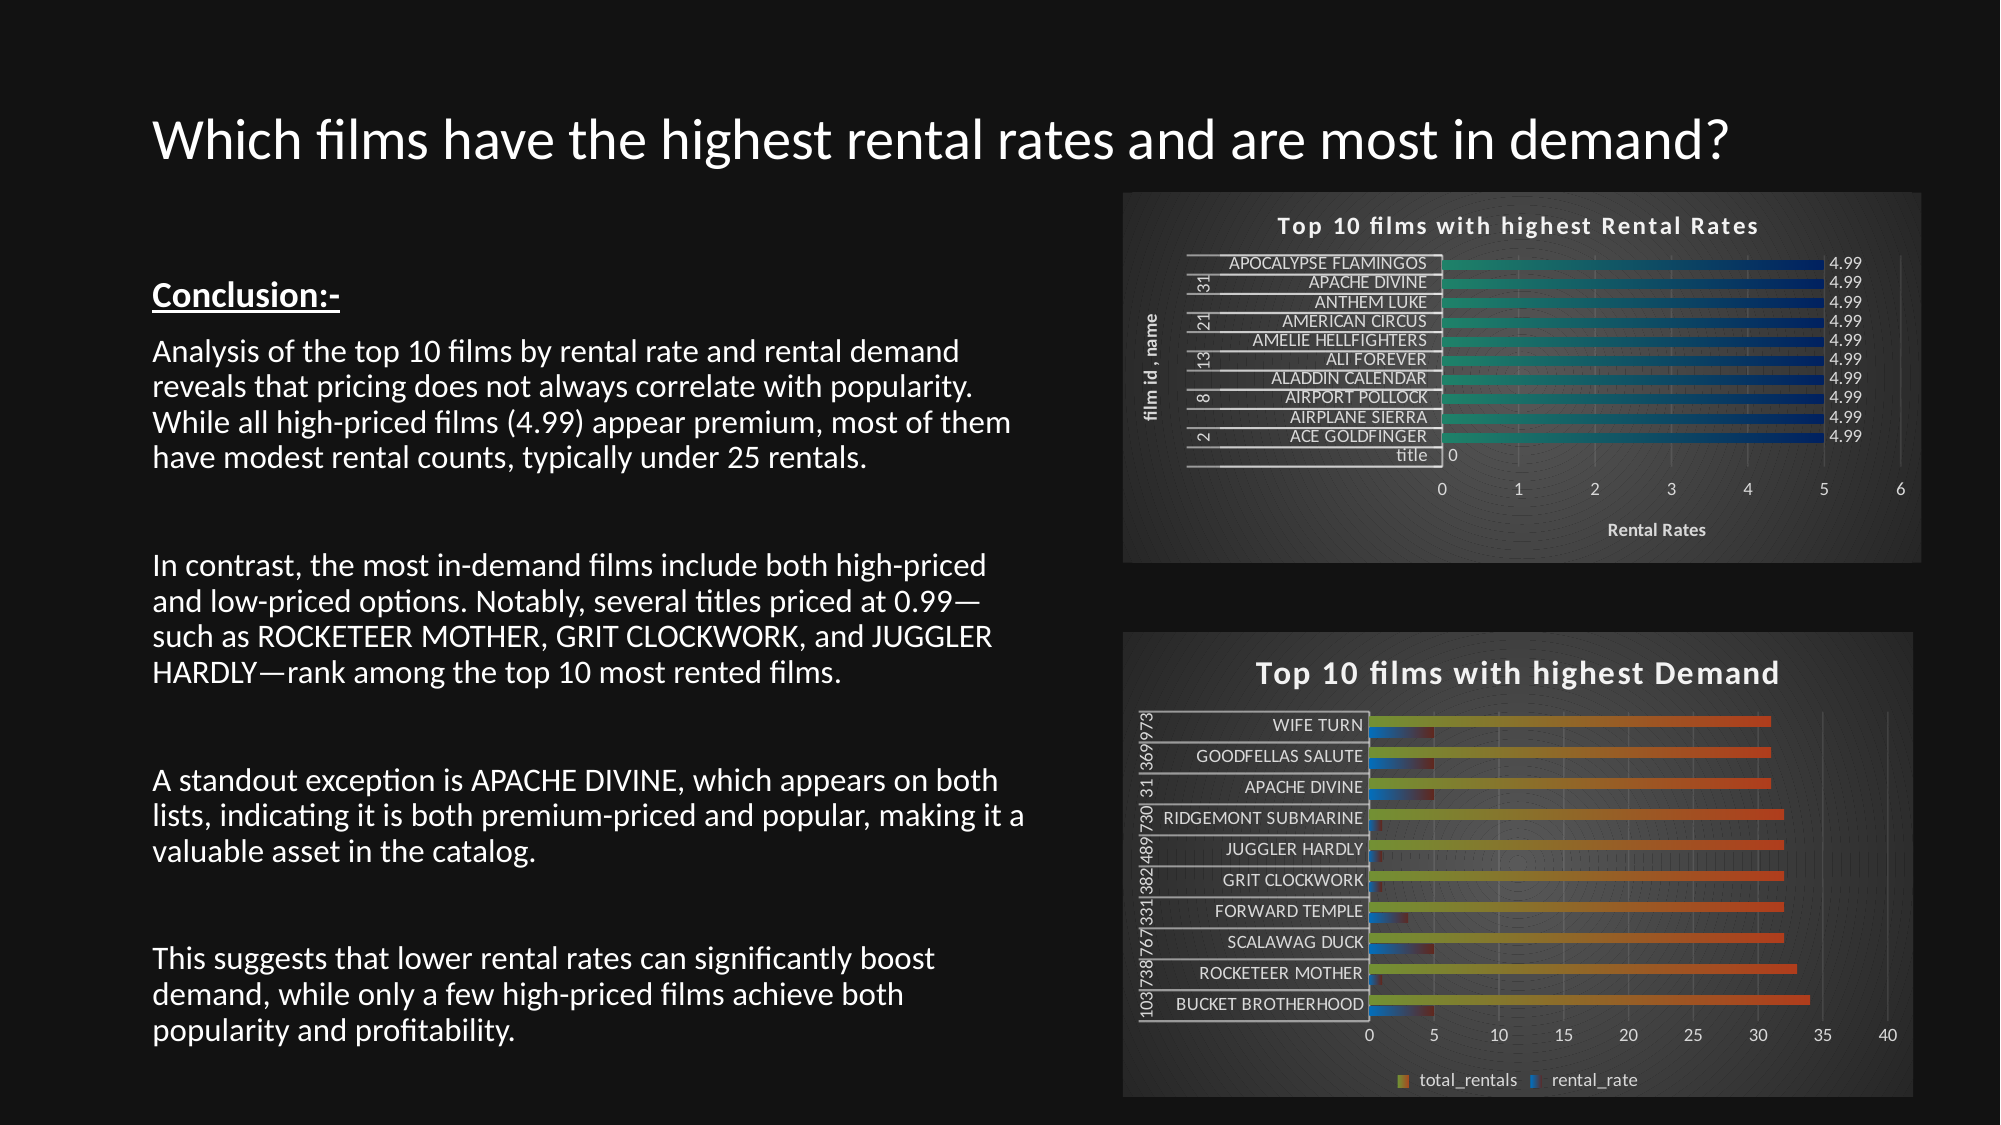

# Which films have the highest rental rates and are most in demand?

### Chart: Top 10 films with highest Rental Rates

| Category |  |
|---|---|
|  title | 0.0 |
| ACE GOLDFINGER | 4.99 |
| AIRPLANE SIERRA | 4.99 |
| AIRPORT POLLOCK | 4.99 |
| ALADDIN CALENDAR | 4.99 |
| ALI FOREVER | 4.99 |
| AMELIE HELLFIGHTERS | 4.99 |
| AMERICAN CIRCUS | 4.99 |
| ANTHEM LUKE | 4.99 |
| APACHE DIVINE | 4.99 |
| APOCALYPSE FLAMINGOS | 4.99 |
Conclusion:-
Analysis of the top 10 films by rental rate and rental demand reveals that pricing does not always correlate with popularity. While all high-priced films (4.99) appear premium, most of them have modest rental counts, typically under 25 rentals.

In contrast, the most in-demand films include both high-priced and low-priced options. Notably, several titles priced at 0.99—such as ROCKETEER MOTHER, GRIT CLOCKWORK, and JUGGLER HARDLY—rank among the top 10 most rented films.

A standout exception is APACHE DIVINE, which appears on both lists, indicating it is both premium-priced and popular, making it a valuable asset in the catalog.

This suggests that lower rental rates can significantly boost demand, while only a few high-priced films achieve both popularity and profitability.

### Chart: Top 10 films with highest Demand

| Category |  rental_rate |  total_rentals |
|---|---|---|
| BUCKET BROTHERHOOD | 4.99 | 34.0 |
| ROCKETEER MOTHER | 0.99 | 33.0 |
| SCALAWAG DUCK | 4.99 | 32.0 |
| FORWARD TEMPLE | 2.99 | 32.0 |
| GRIT CLOCKWORK | 0.99 | 32.0 |
| JUGGLER HARDLY | 0.99 | 32.0 |
| RIDGEMONT SUBMARINE | 0.99 | 32.0 |
| APACHE DIVINE | 4.99 | 31.0 |
| GOODFELLAS SALUTE | 4.99 | 31.0 |
| WIFE TURN | 4.99 | 31.0 |